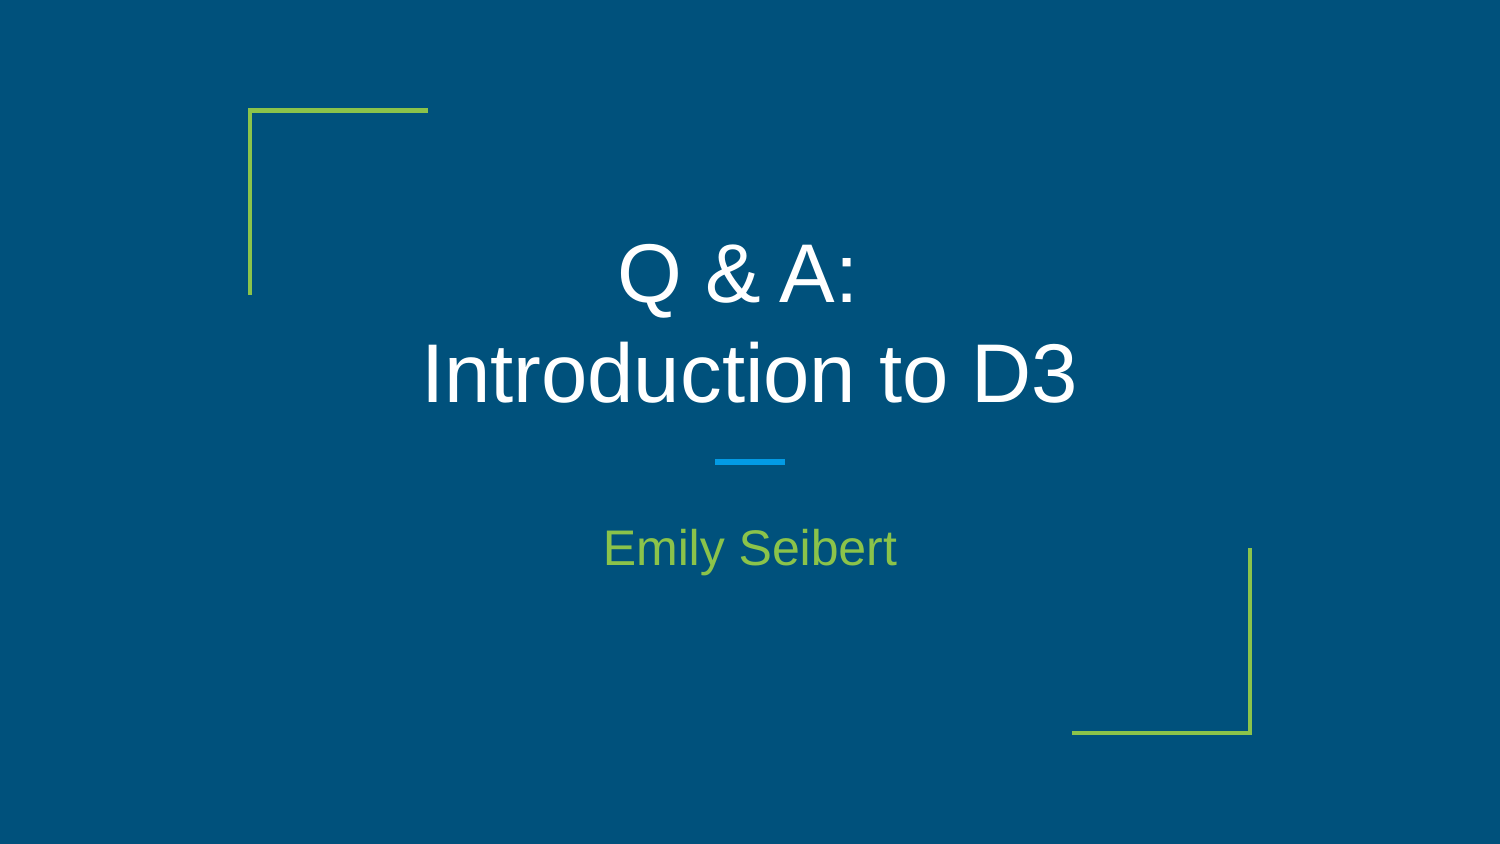

# Q & A:
Introduction to D3
Emily Seibert